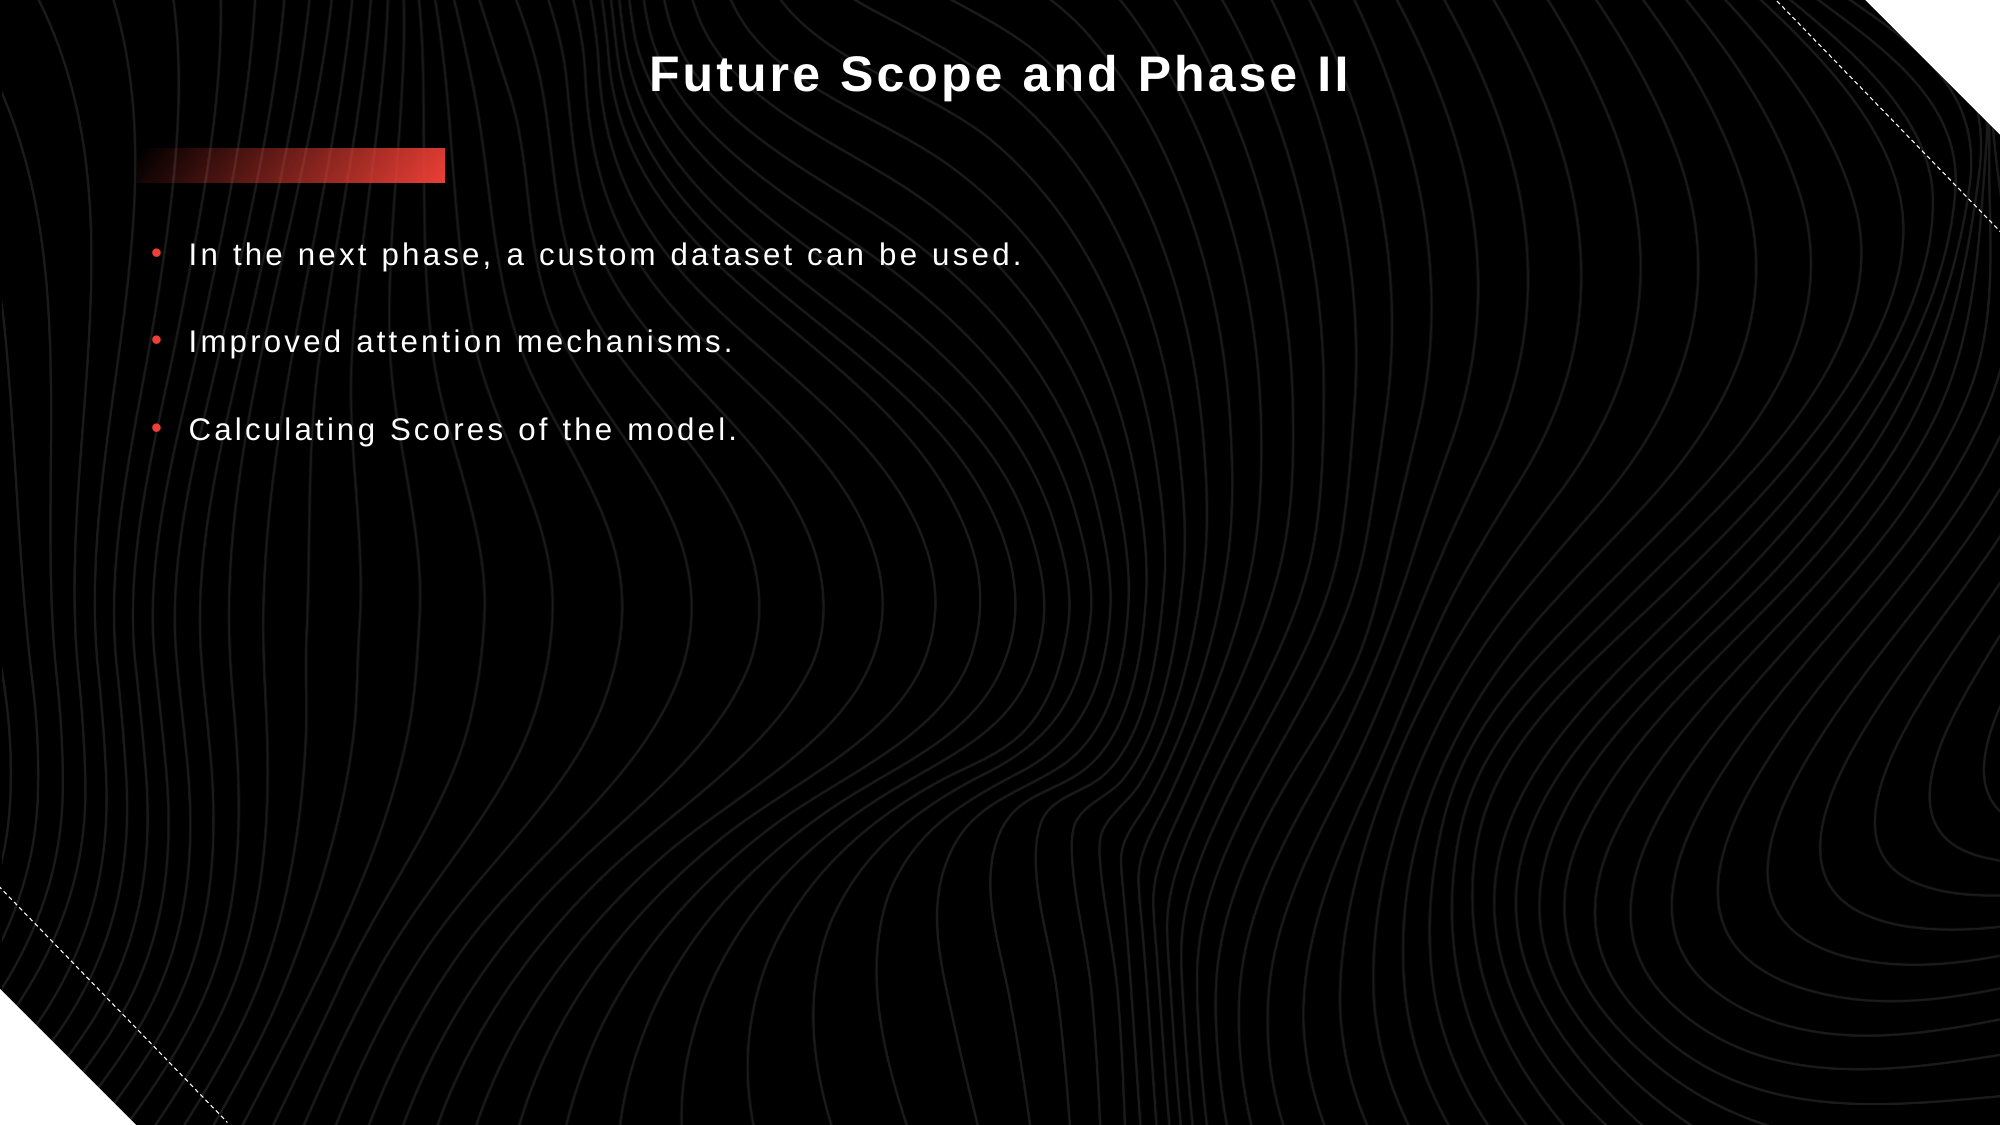

# Future Scope and Phase II
In the next phase, a custom dataset can be used.
Improved attention mechanisms.
Calculating Scores of the model.